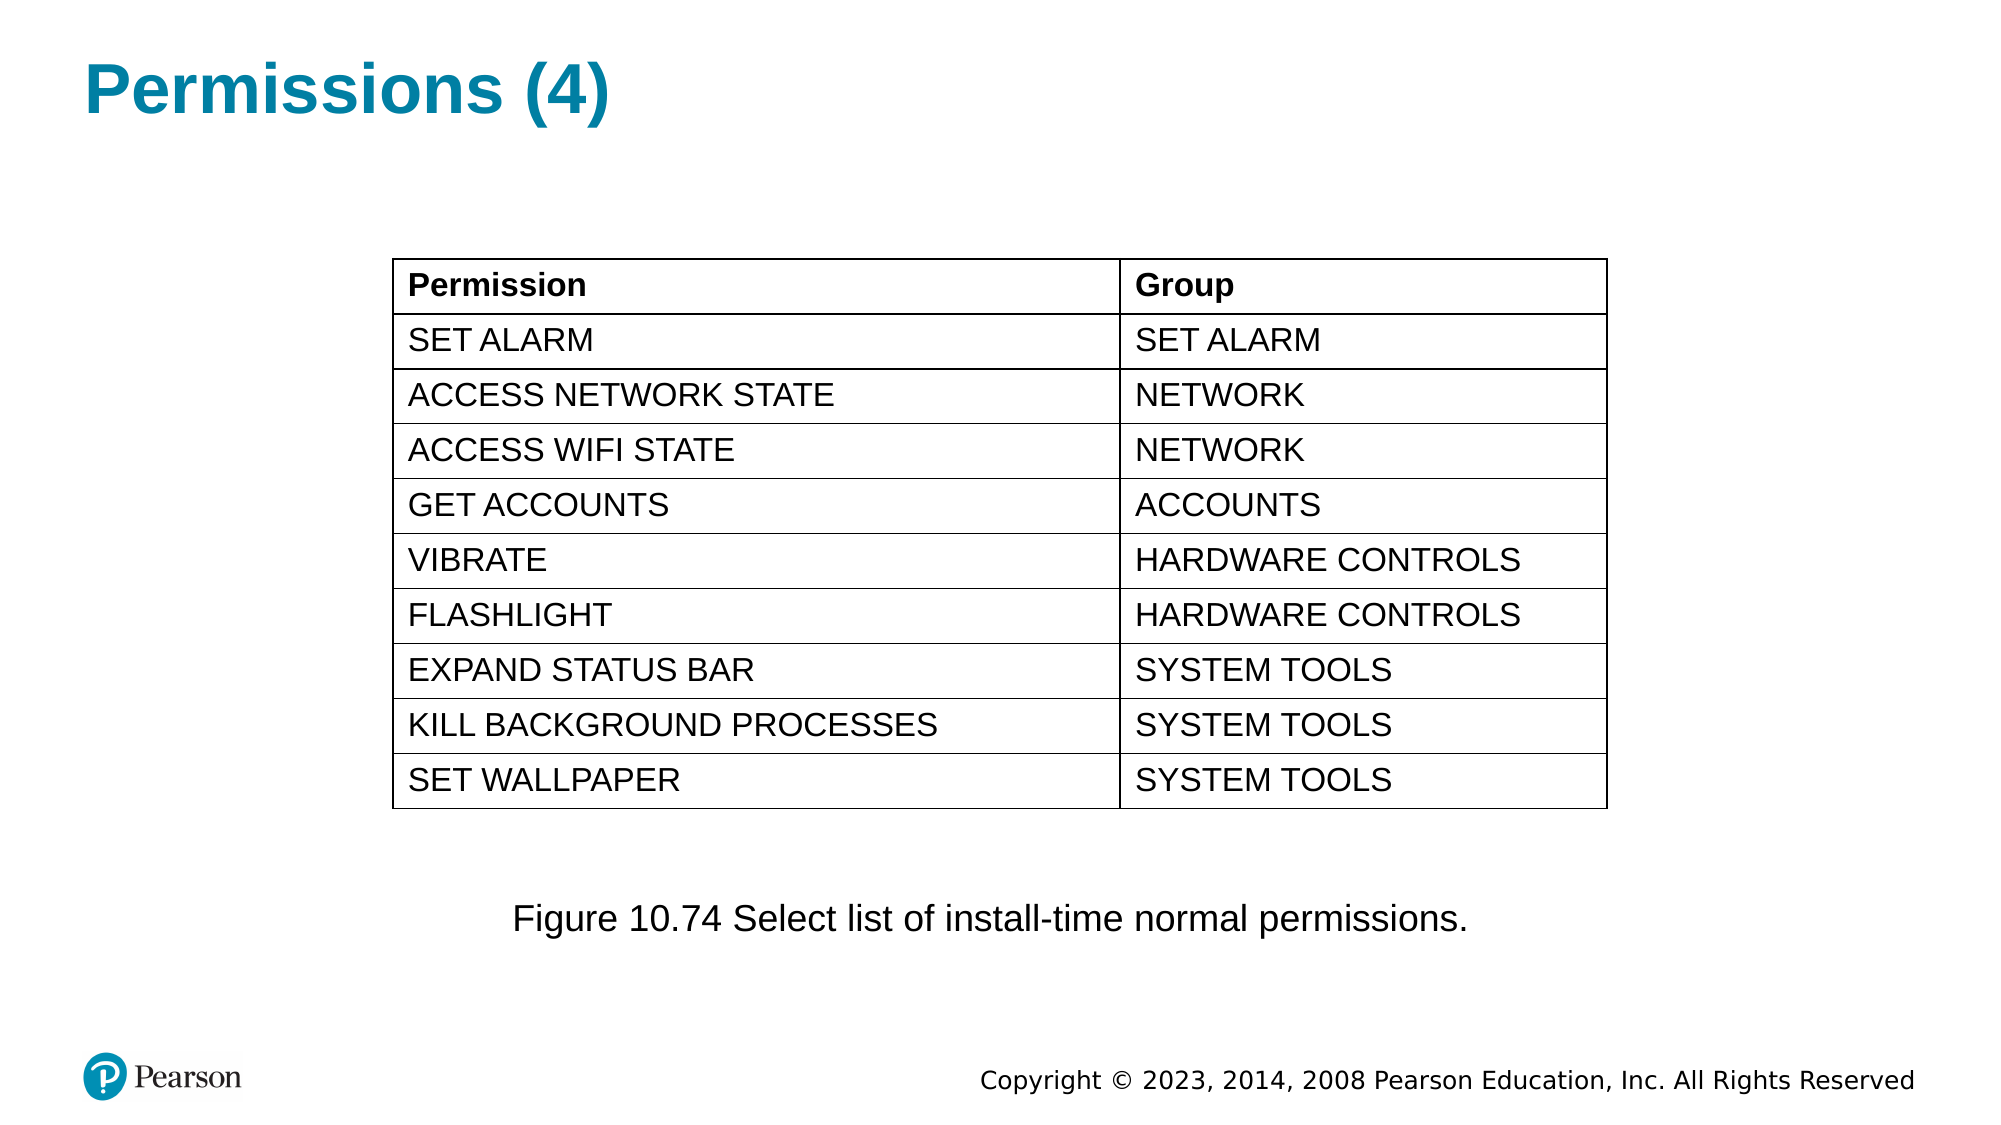

# Permissions (4)
| Permission | Group |
| --- | --- |
| SET ALARM | SET ALARM |
| ACCESS NETWORK STATE | NETWORK |
| ACCESS WIFI STATE | NETWORK |
| GET ACCOUNTS | ACCOUNTS |
| VIBRATE | HARDWARE CONTROLS |
| FLASHLIGHT | HARDWARE CONTROLS |
| EXPAND STATUS BAR | SYSTEM TOOLS |
| KILL BACKGROUND PROCESSES | SYSTEM TOOLS |
| SET WALLPAPER | SYSTEM TOOLS |
Figure 10.74 Select list of install-time normal permissions.